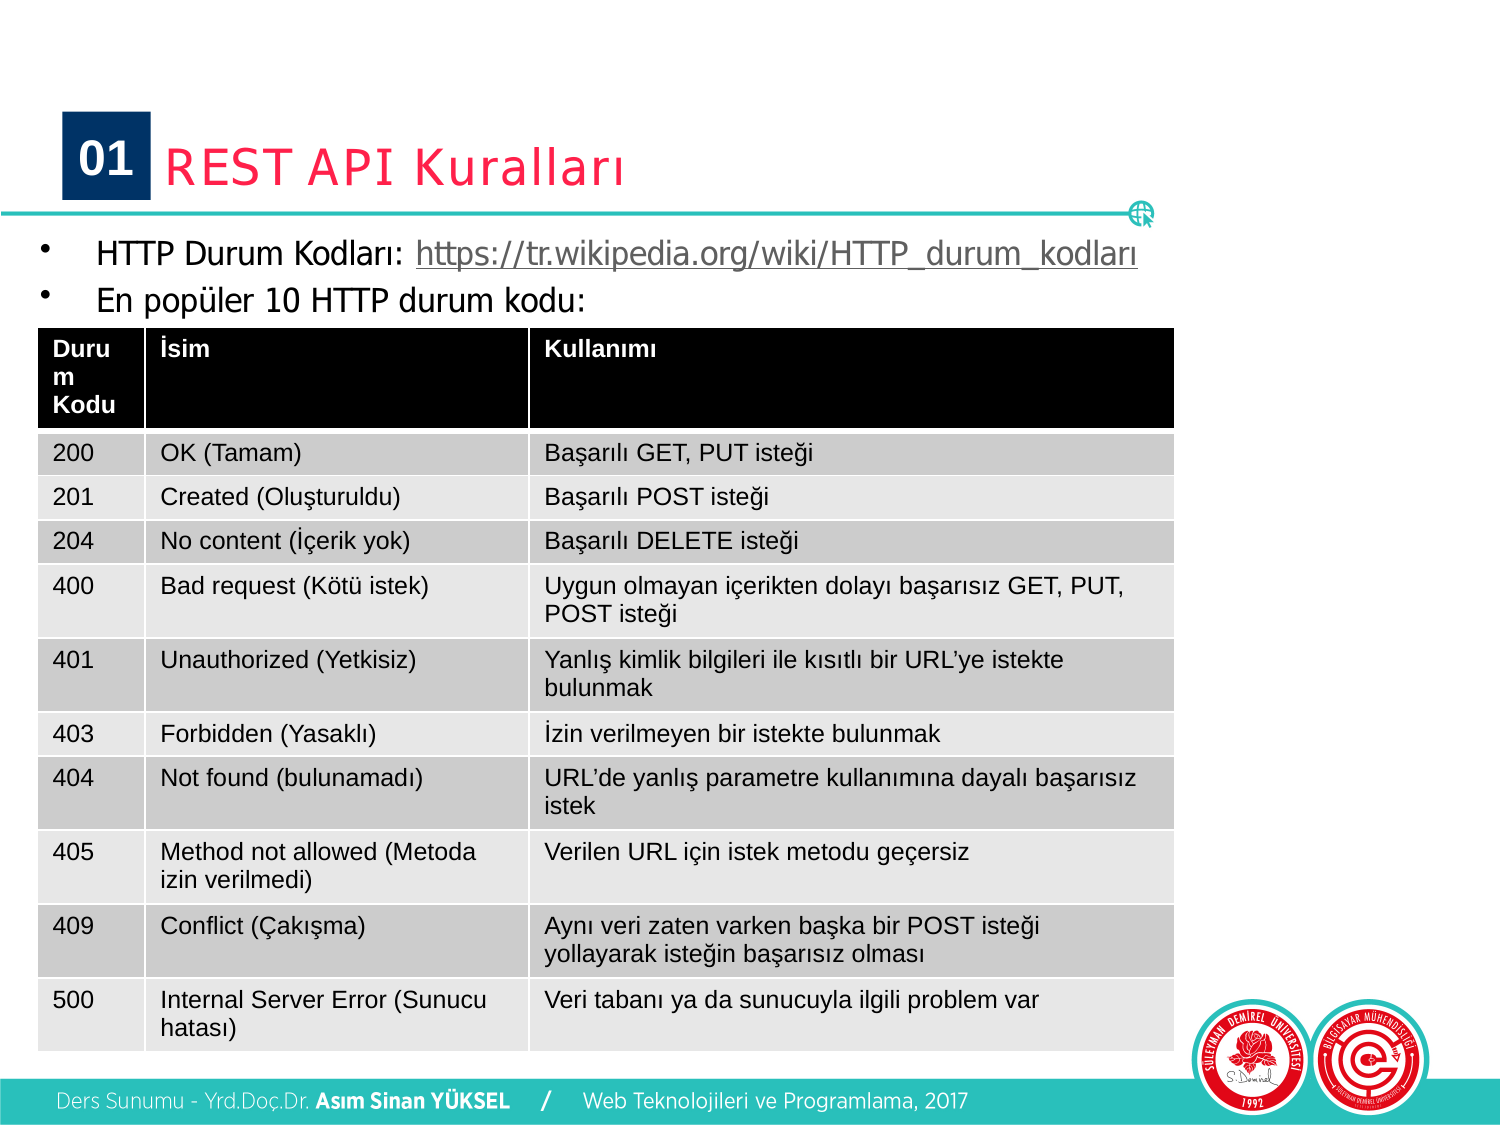

01
# REST API Kuralları
HTTP Durum Kodları: https://tr.wikipedia.org/wiki/HTTP_durum_kodları
En popüler 10 HTTP durum kodu:

| Durum Kodu | İsim | Kullanımı |
| --- | --- | --- |
| 200 | OK (Tamam) | Başarılı GET, PUT isteği |
| 201 | Created (Oluşturuldu) | Başarılı POST isteği |
| 204 | No content (İçerik yok) | Başarılı DELETE isteği |
| 400 | Bad request (Kötü istek) | Uygun olmayan içerikten dolayı başarısız GET, PUT, POST isteği |
| 401 | Unauthorized (Yetkisiz) | Yanlış kimlik bilgileri ile kısıtlı bir URL’ye istekte bulunmak |
| 403 | Forbidden (Yasaklı) | İzin verilmeyen bir istekte bulunmak |
| 404 | Not found (bulunamadı) | URL’de yanlış parametre kullanımına dayalı başarısız istek |
| 405 | Method not allowed (Metoda izin verilmedi) | Verilen URL için istek metodu geçersiz |
| 409 | Conflict (Çakışma) | Aynı veri zaten varken başka bir POST isteği yollayarak isteğin başarısız olması |
| 500 | Internal Server Error (Sunucu hatası) | Veri tabanı ya da sunucuyla ilgili problem var |